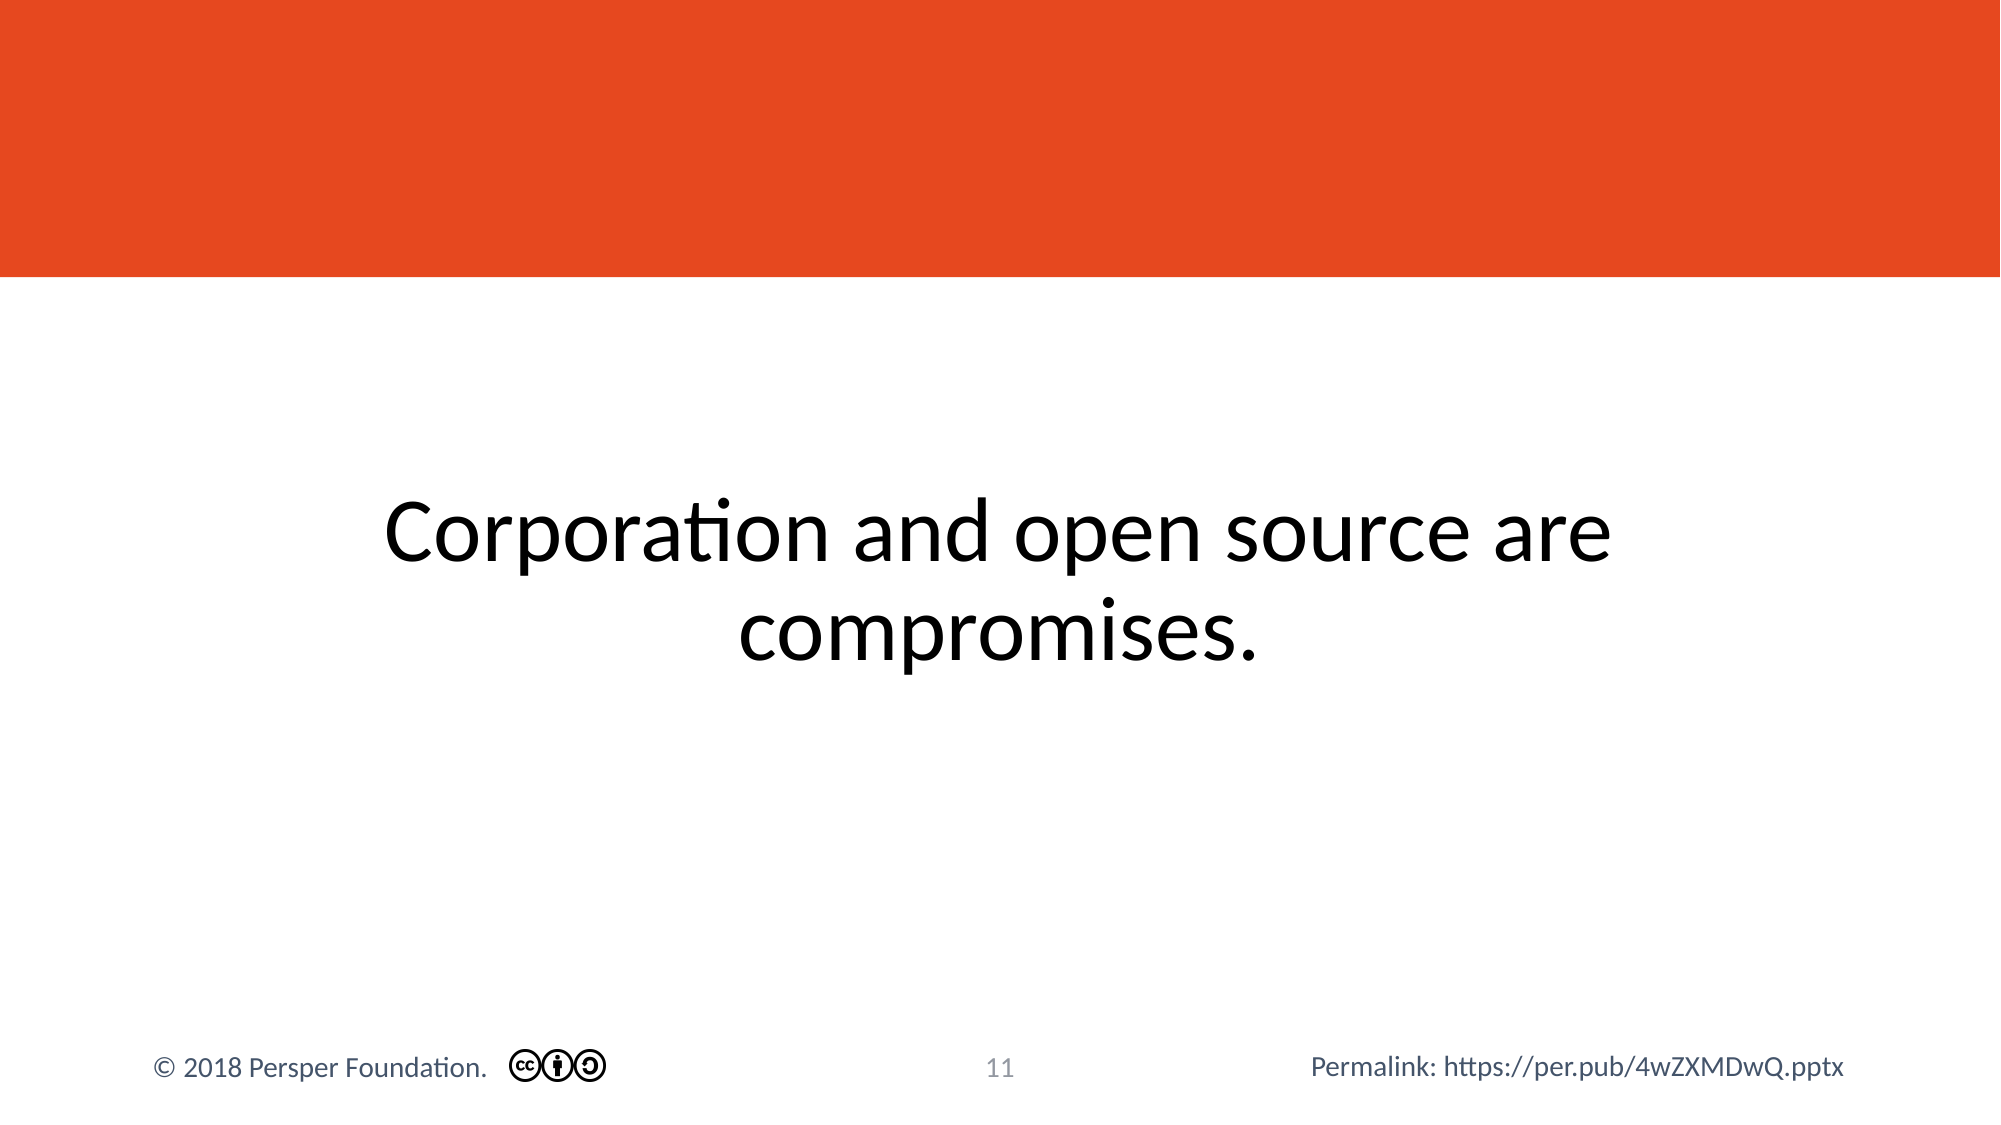

# Corporation and open source are compromises.
11
© 2018 Persper Foundation.